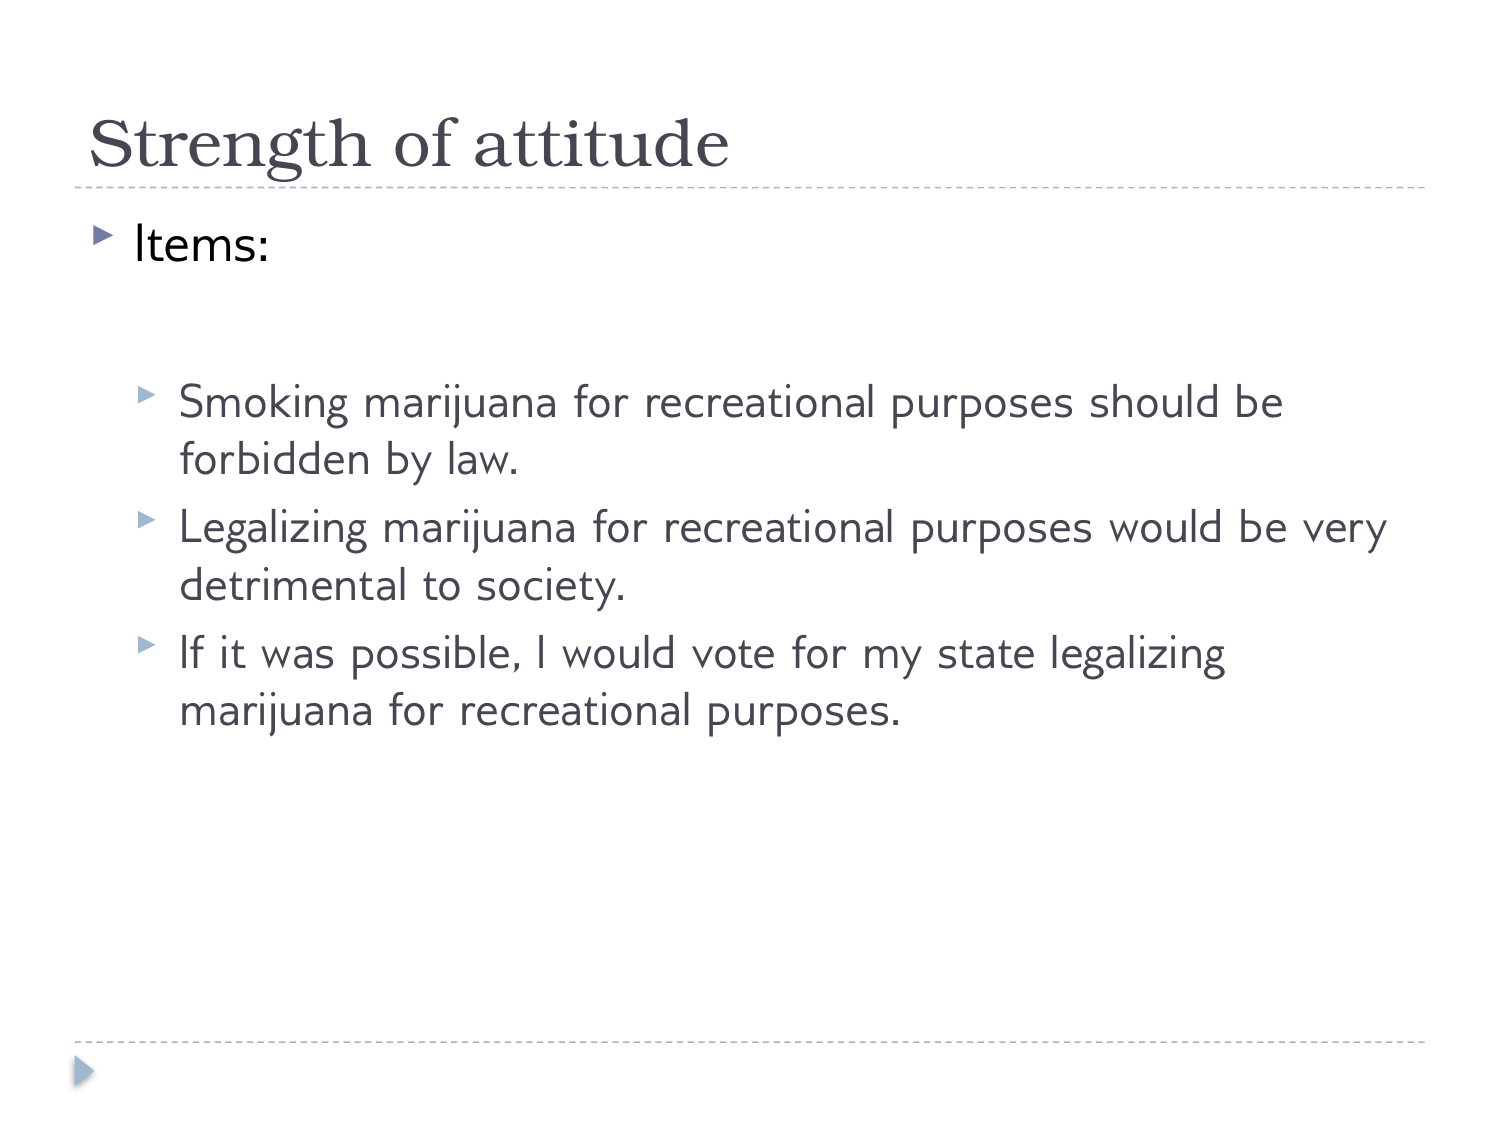

# Strength of attitude
Items:

Smoking marijuana for recreational purposes should be forbidden by law.
Legalizing marijuana for recreational purposes would be very detrimental to society.
If it was possible, I would vote for my state legalizing marijuana for recreational purposes.